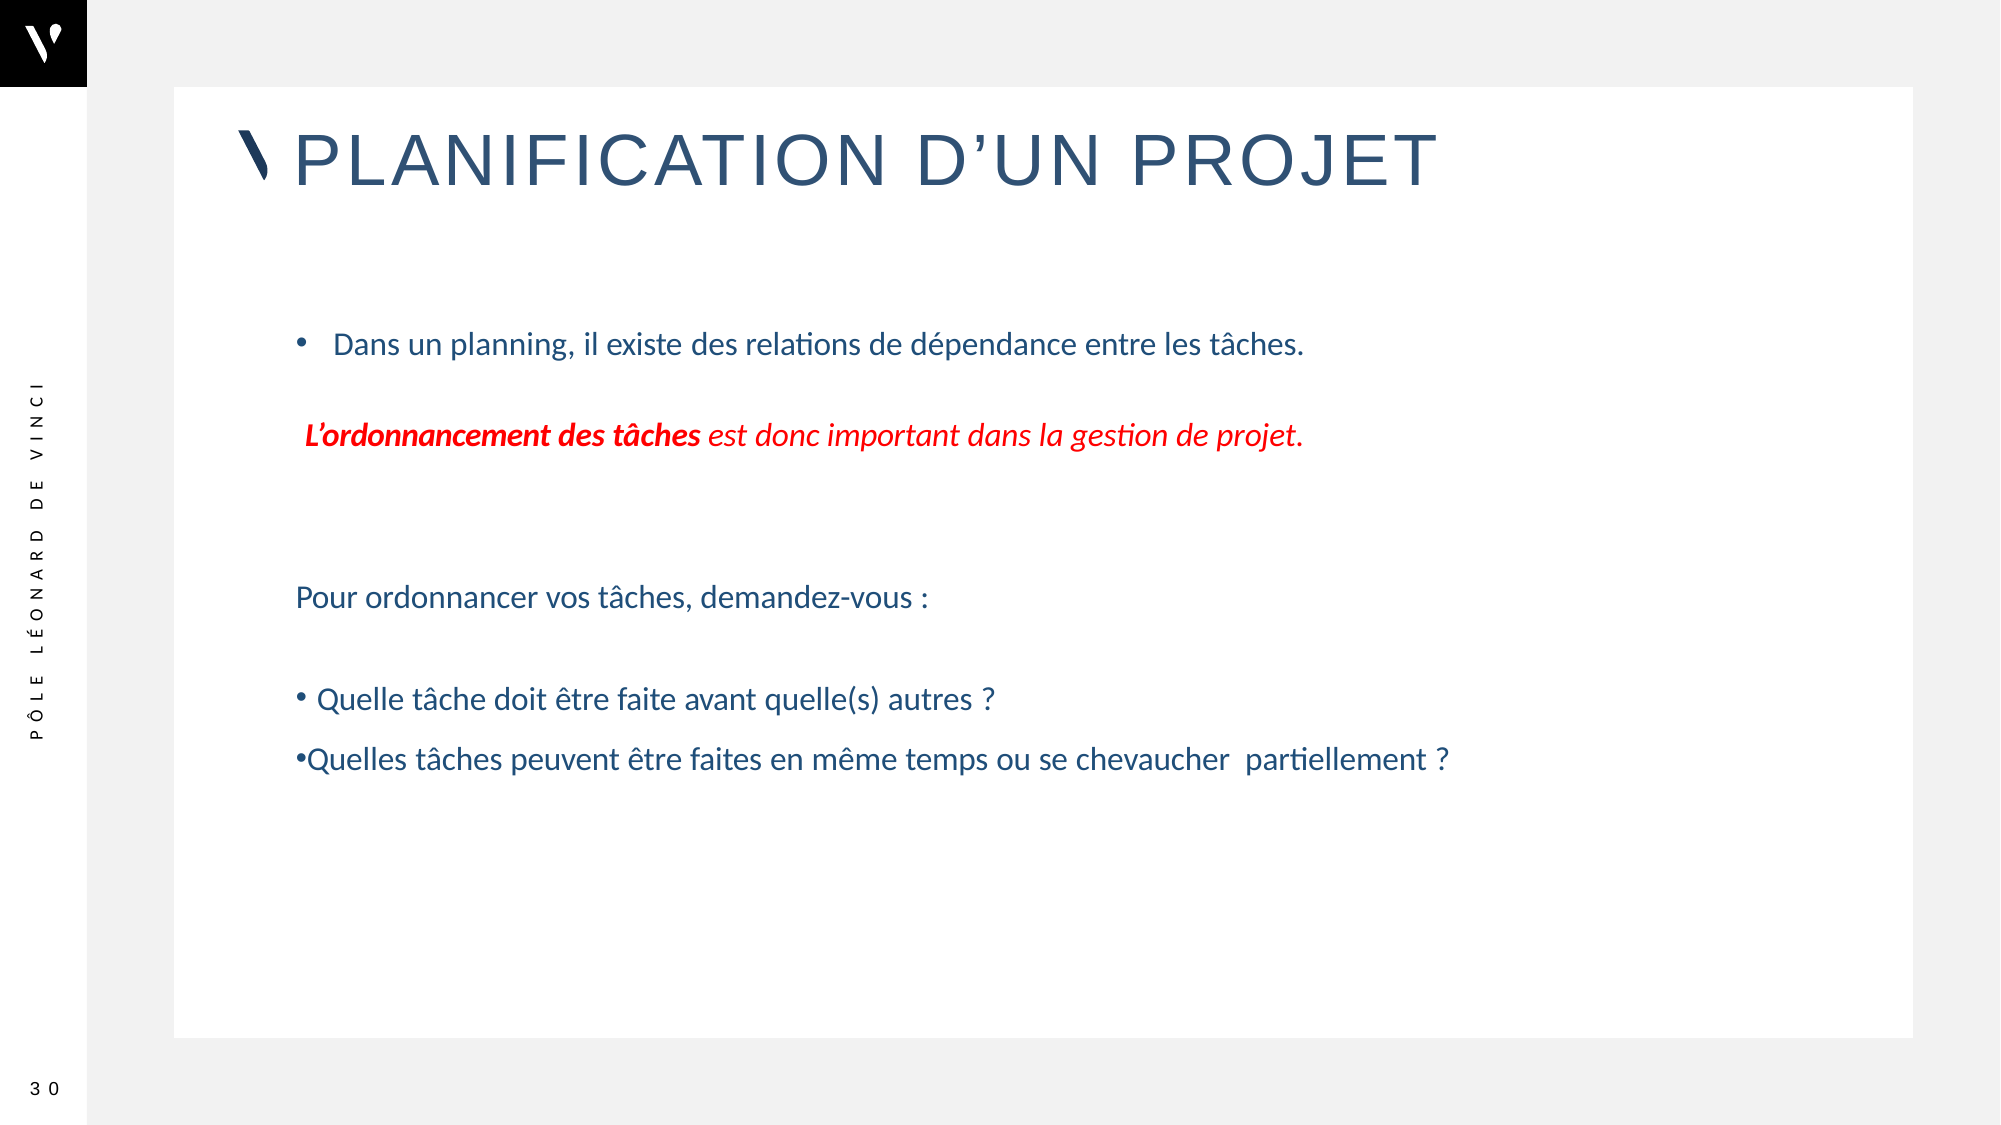

# Planification d’un projet
Dans un planning, il existe des relations de dépendance entre les tâches.

L’ordonnancement des tâches est donc important dans la gestion de projet.

Pour ordonnancer vos tâches, demandez-vous :

Quelle tâche doit être faite avant quelle(s) autres ?
Quelles tâches peuvent être faites en même temps ou se chevaucher  partiellement ?

30